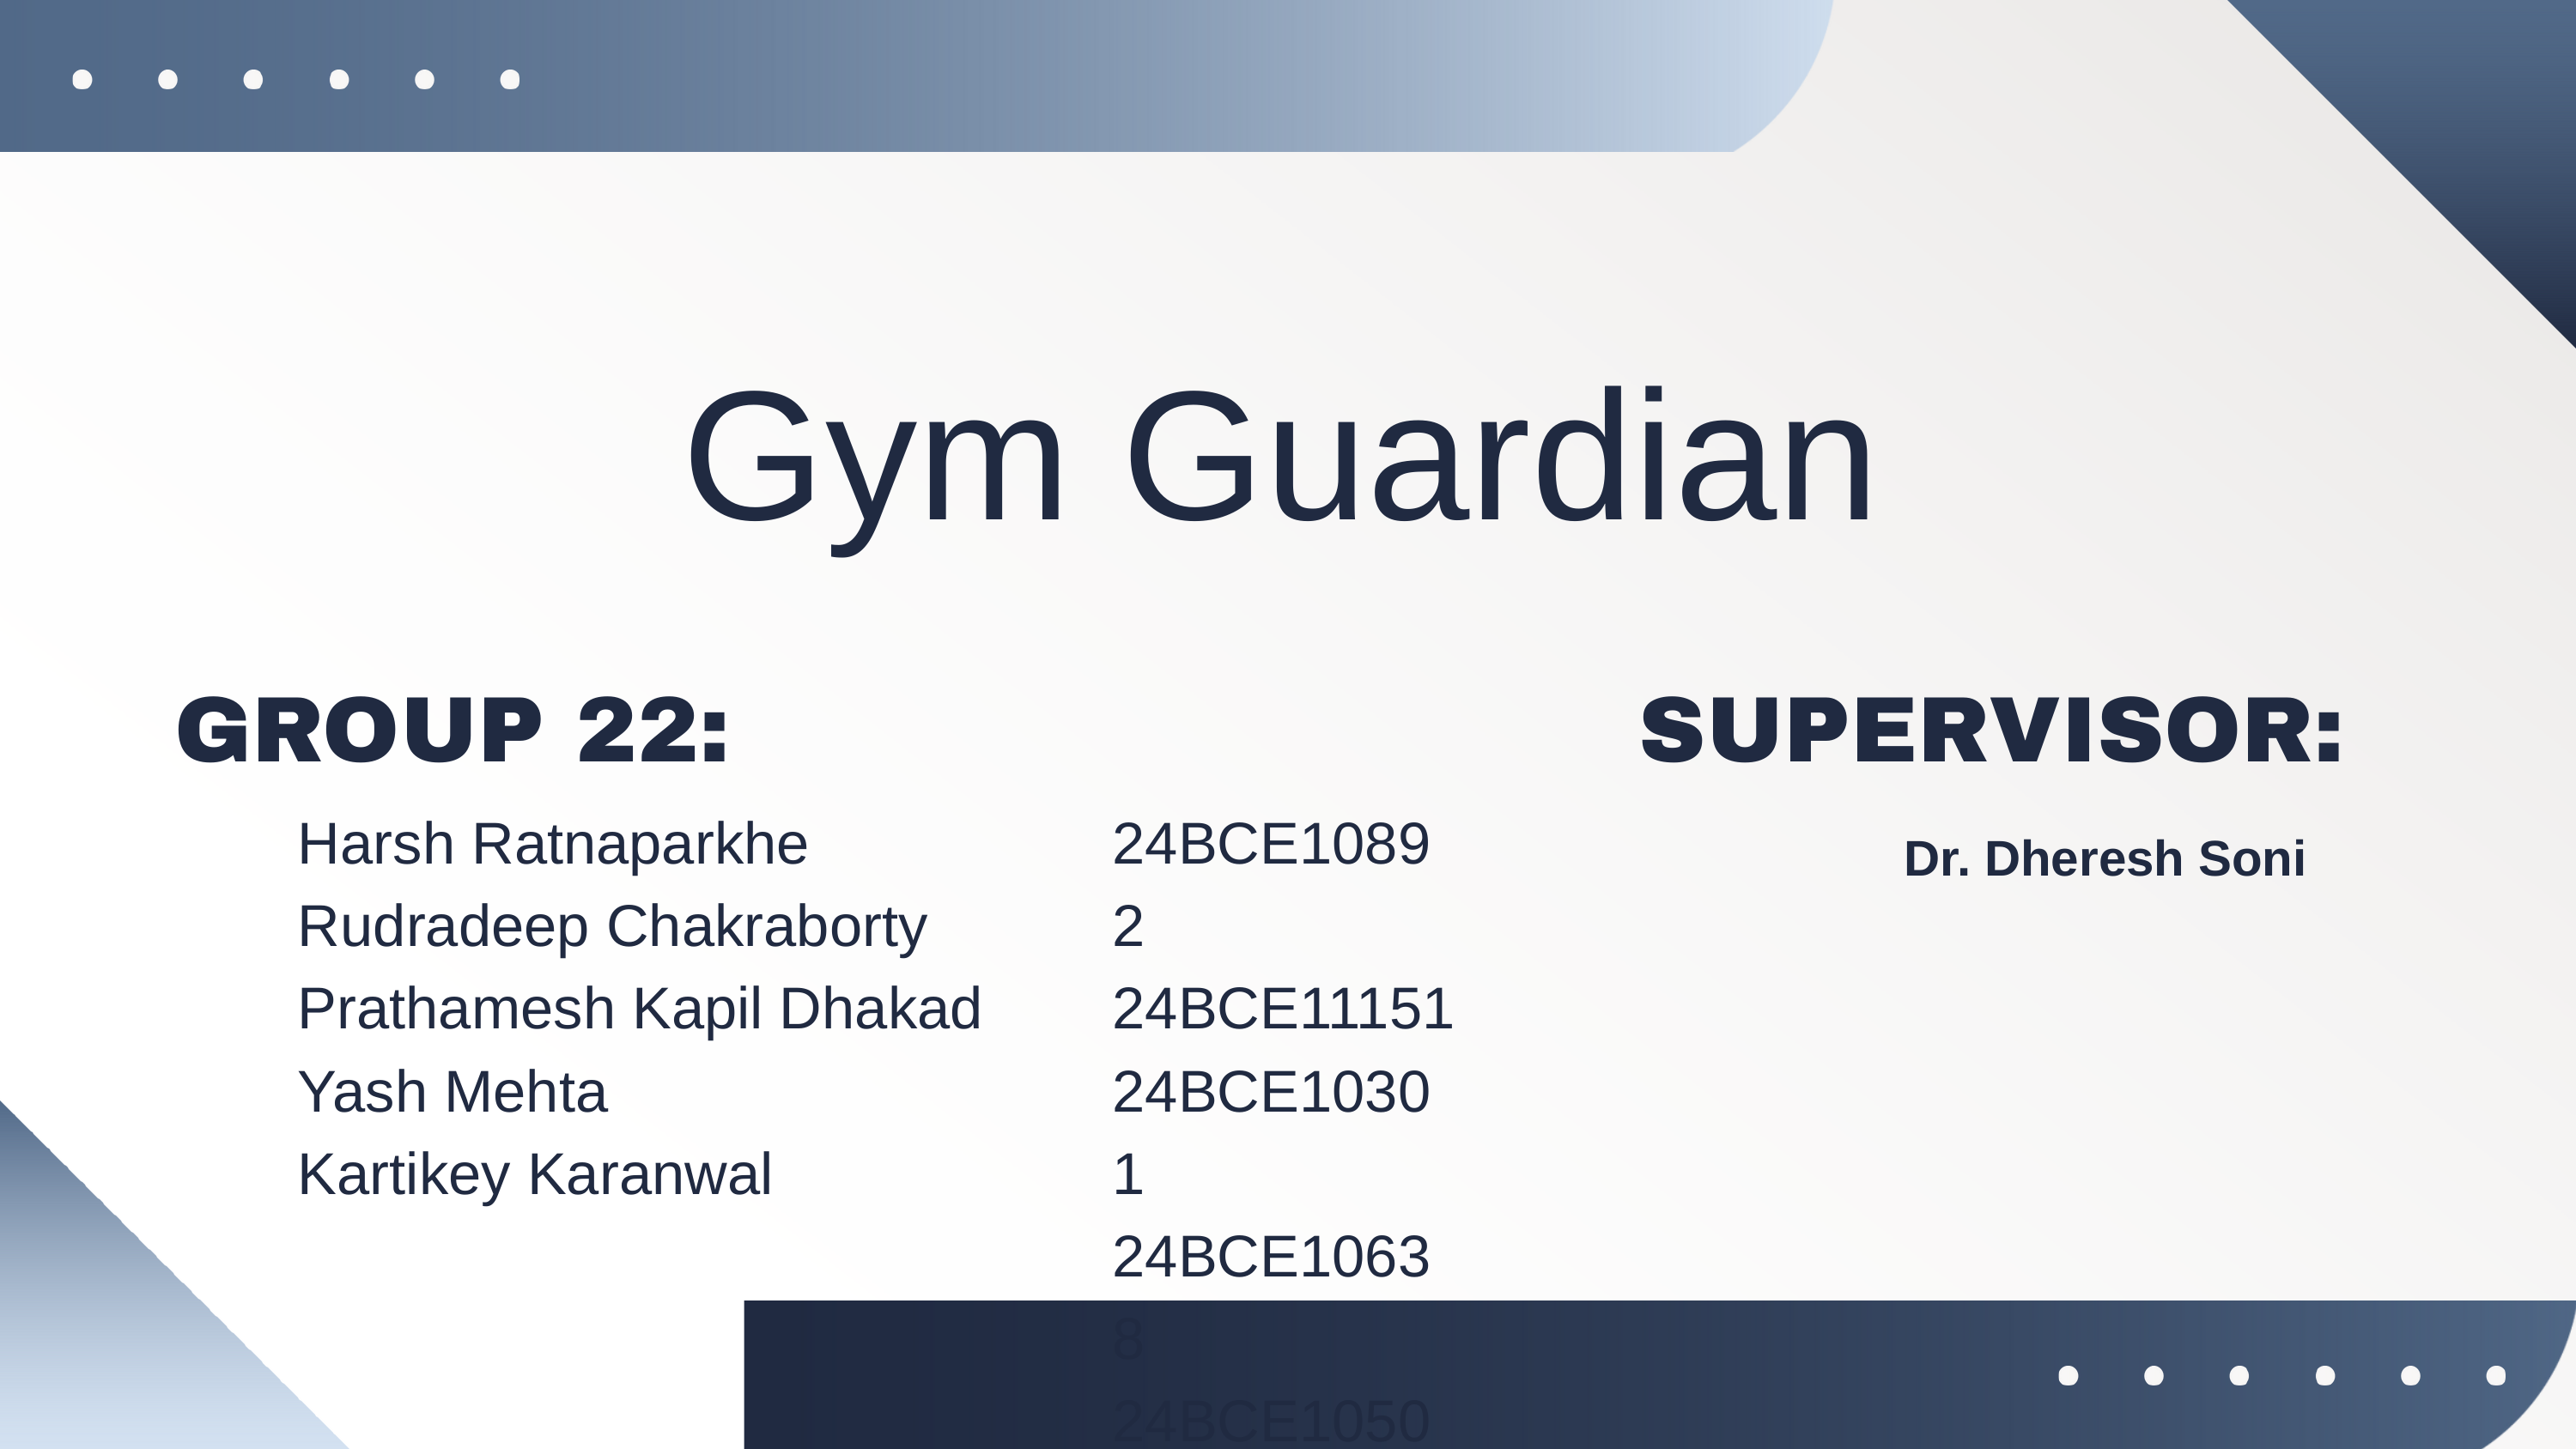

Gym Guardian
GROUP 22:
SUPERVISOR:
Harsh Ratnaparkhe
Rudradeep Chakraborty
Prathamesh Kapil Dhakad
Yash Mehta
Kartikey Karanwal
24BCE10892
24BCE11151
24BCE10301
24BCE10638
24BCE10508
Dr. Dheresh Soni